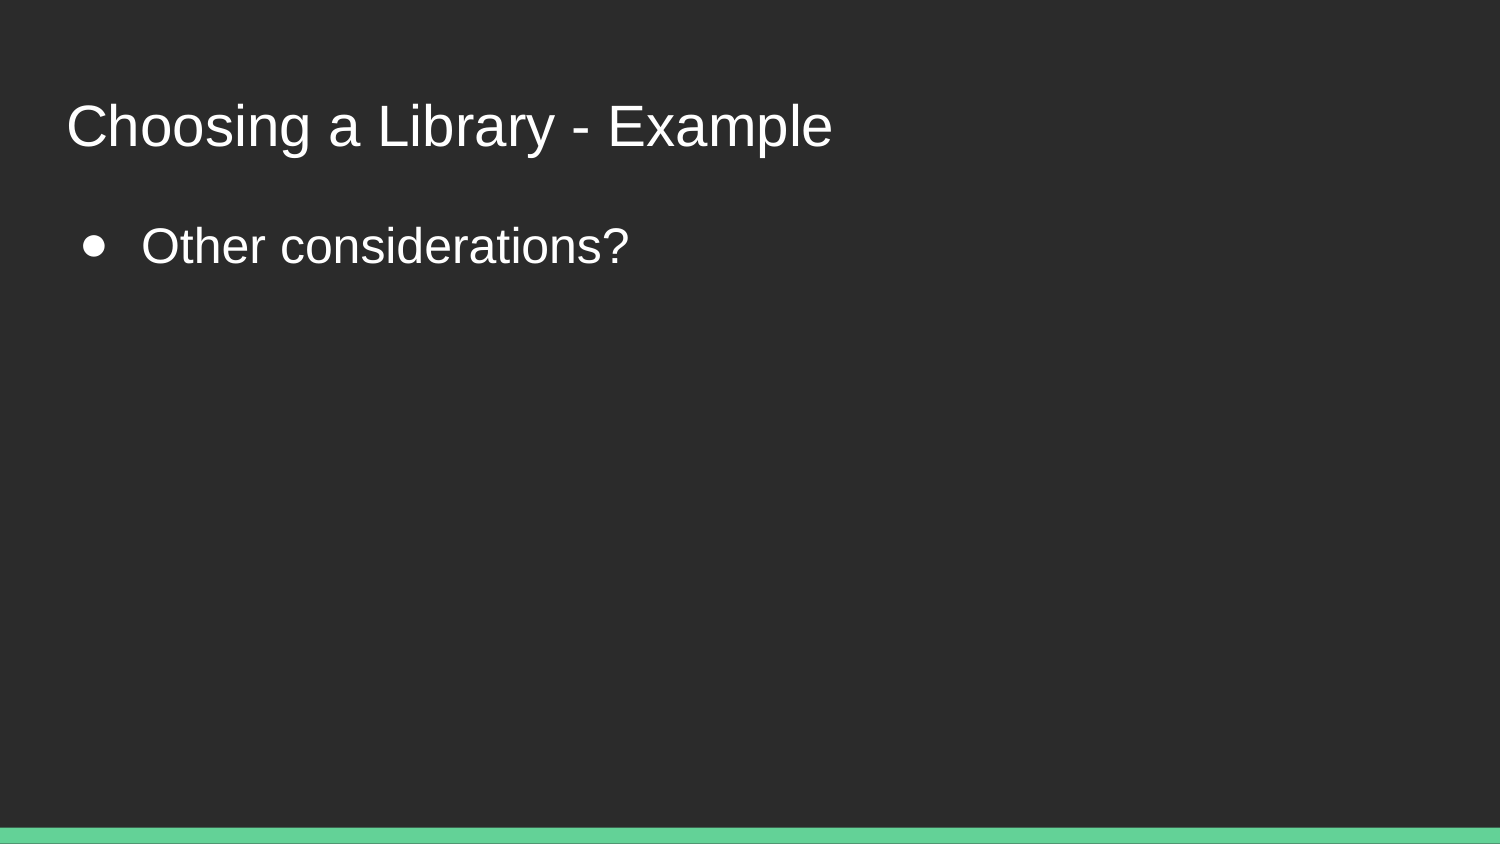

# Choosing a Library - Example
Other considerations?